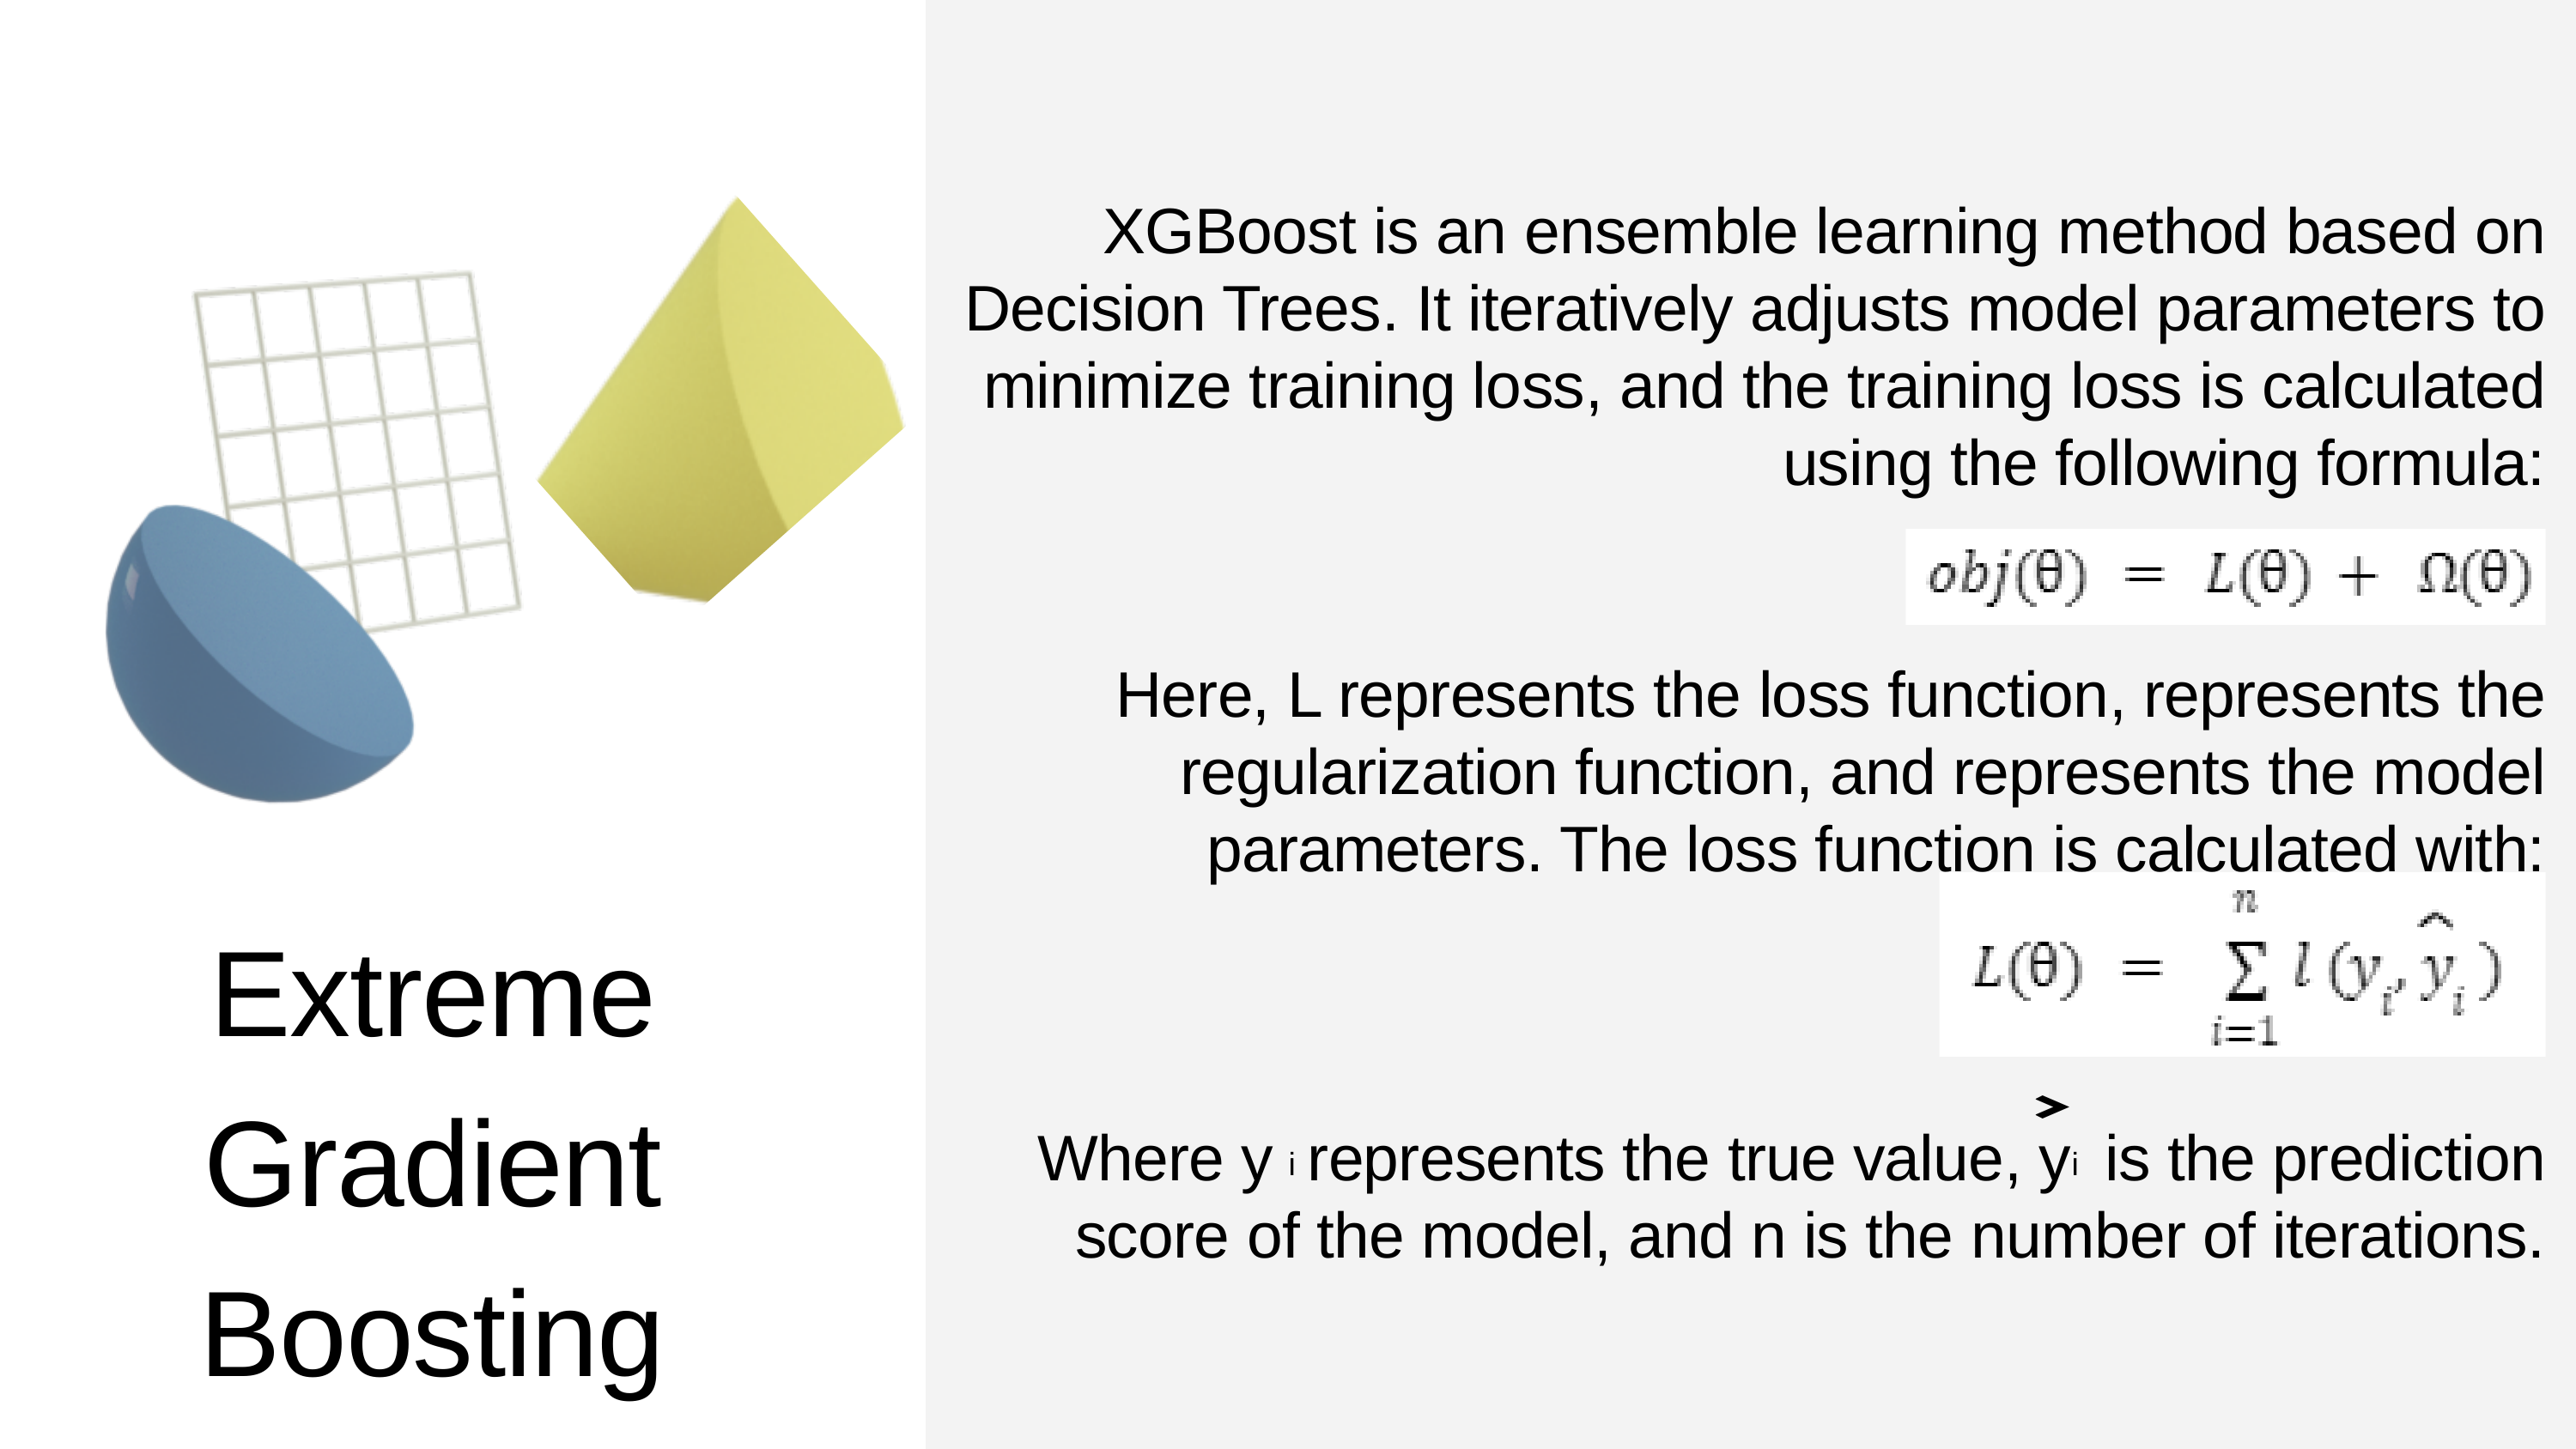

XGBoost is an ensemble learning method based on Decision Trees. It iteratively adjusts model parameters to minimize training loss, and the training loss is calculated using the following formula:

Here, L represents the loss function, represents the regularization function, and represents the model parameters. The loss function is calculated with:

Where y  represents the true value, y  is the prediction score of the model, and n is the number of iterations.

Extreme Gradient Boosting

i
i